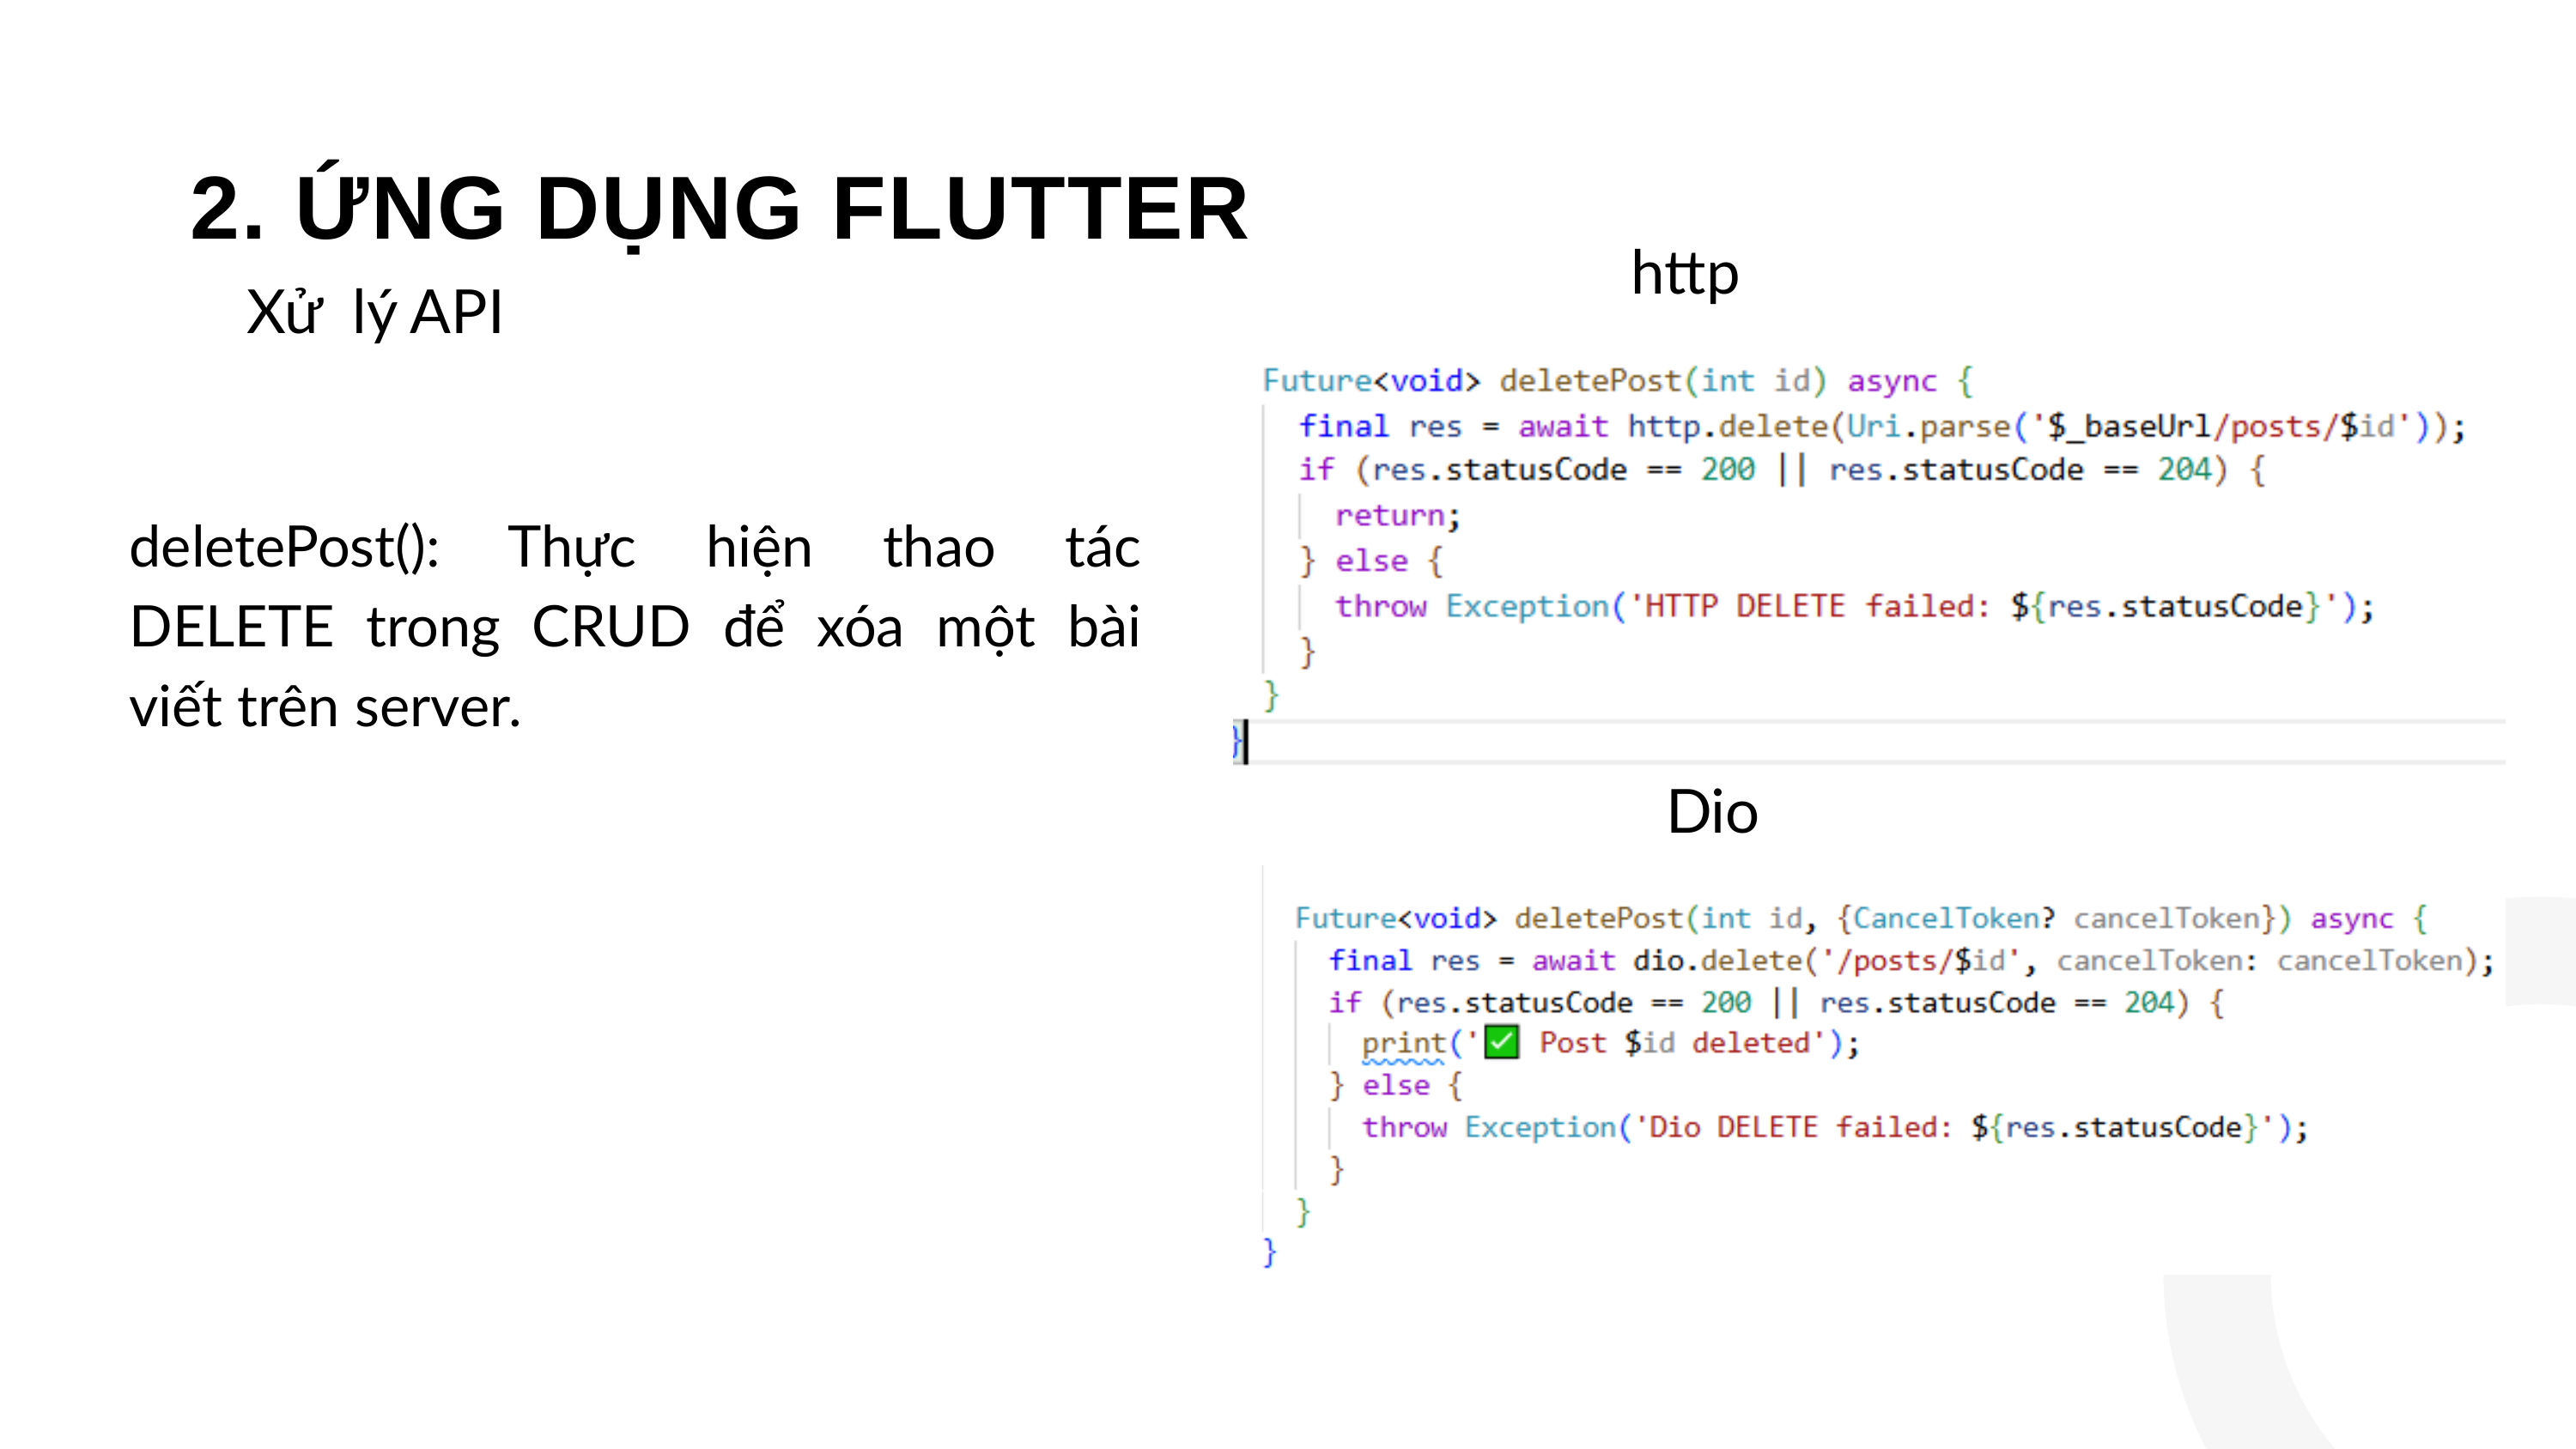

2. ỨNG DỤNG FLUTTER
http
Xử  lý API

deletePost(): Thực hiện thao tác DELETE trong CRUD để xóa một bài viết trên server.

Dio